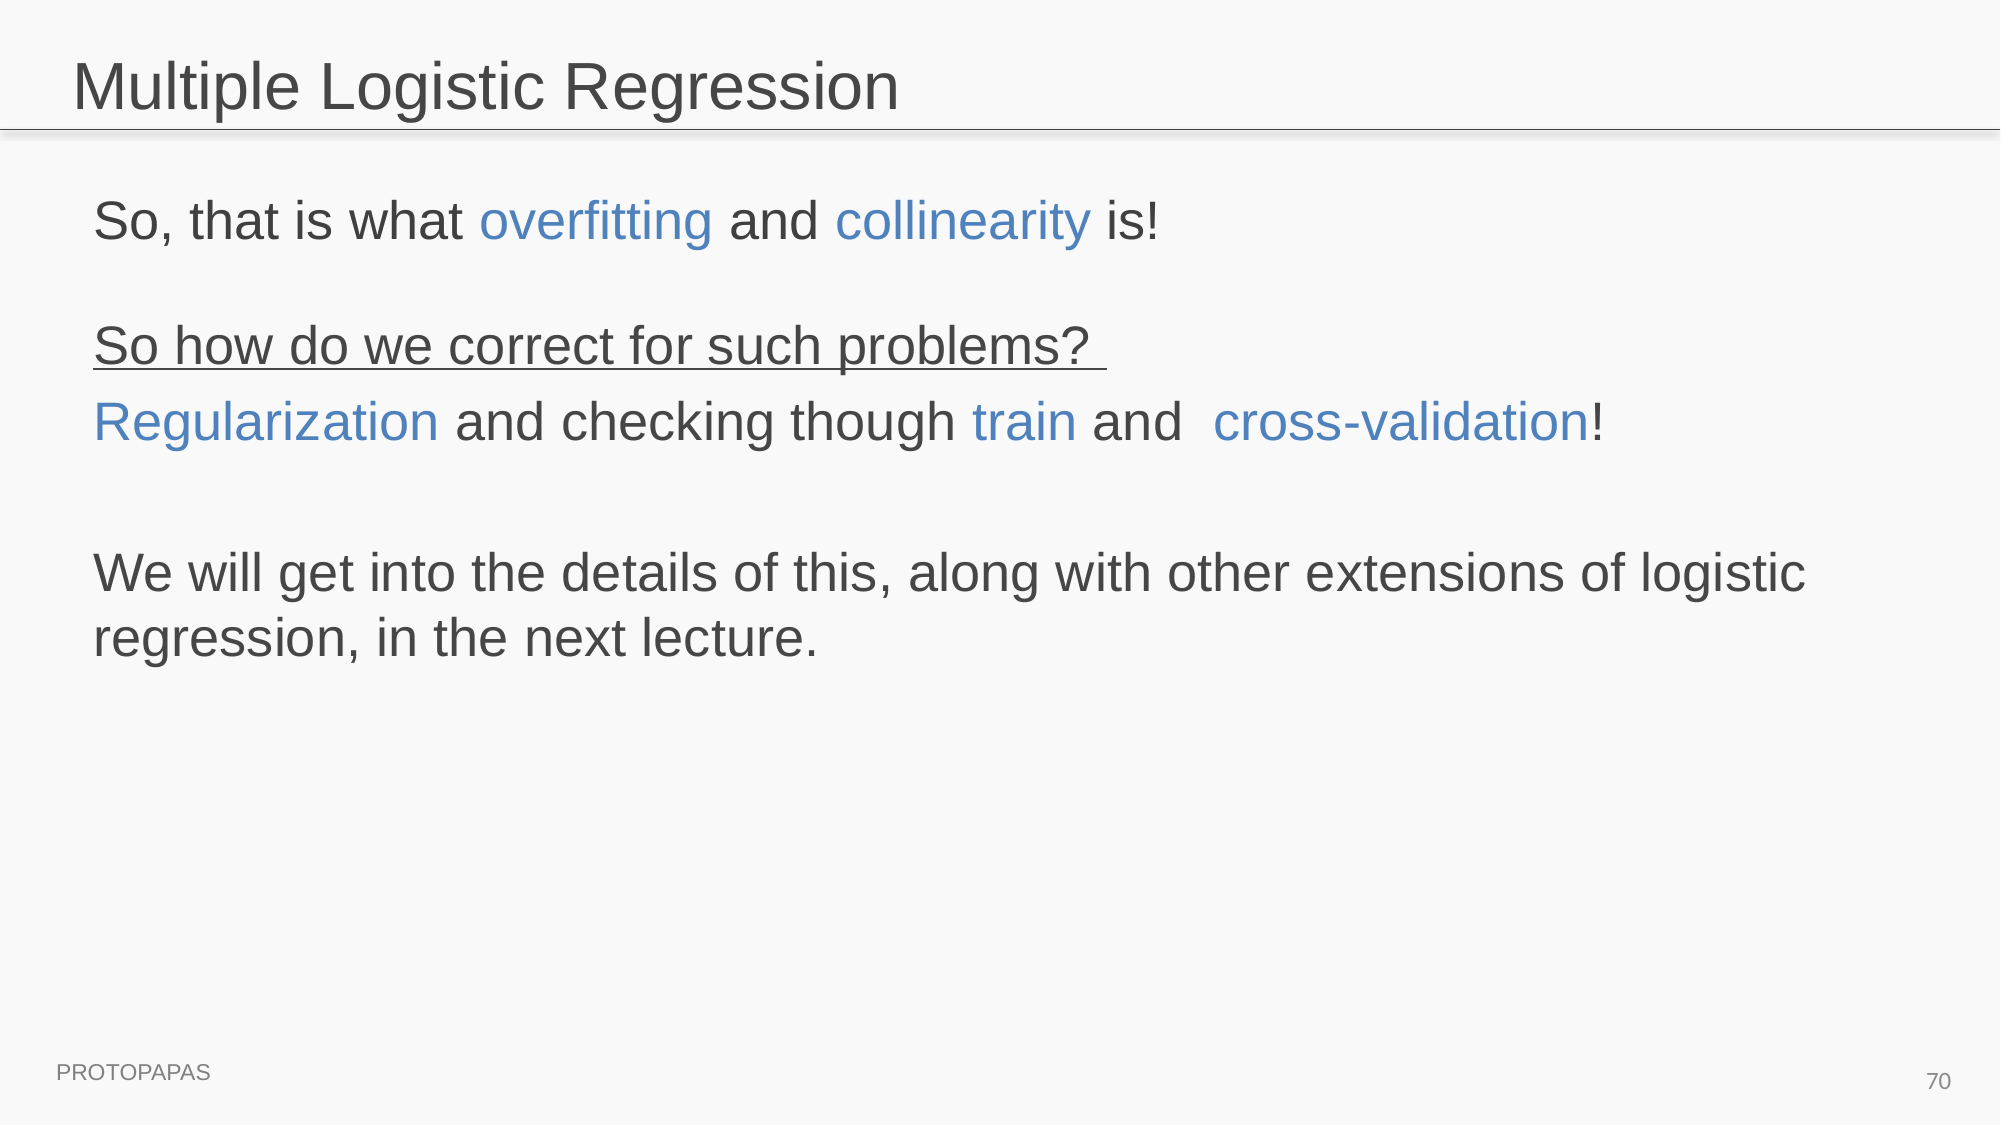

# Multiple Logistic Regression
So, that is what overfitting and collinearity is!

So how do we correct for such problems?
Regularization and checking though train and  cross-validation!

We will get into the details of this, along with other extensions of logistic regression, in the next lecture.
70